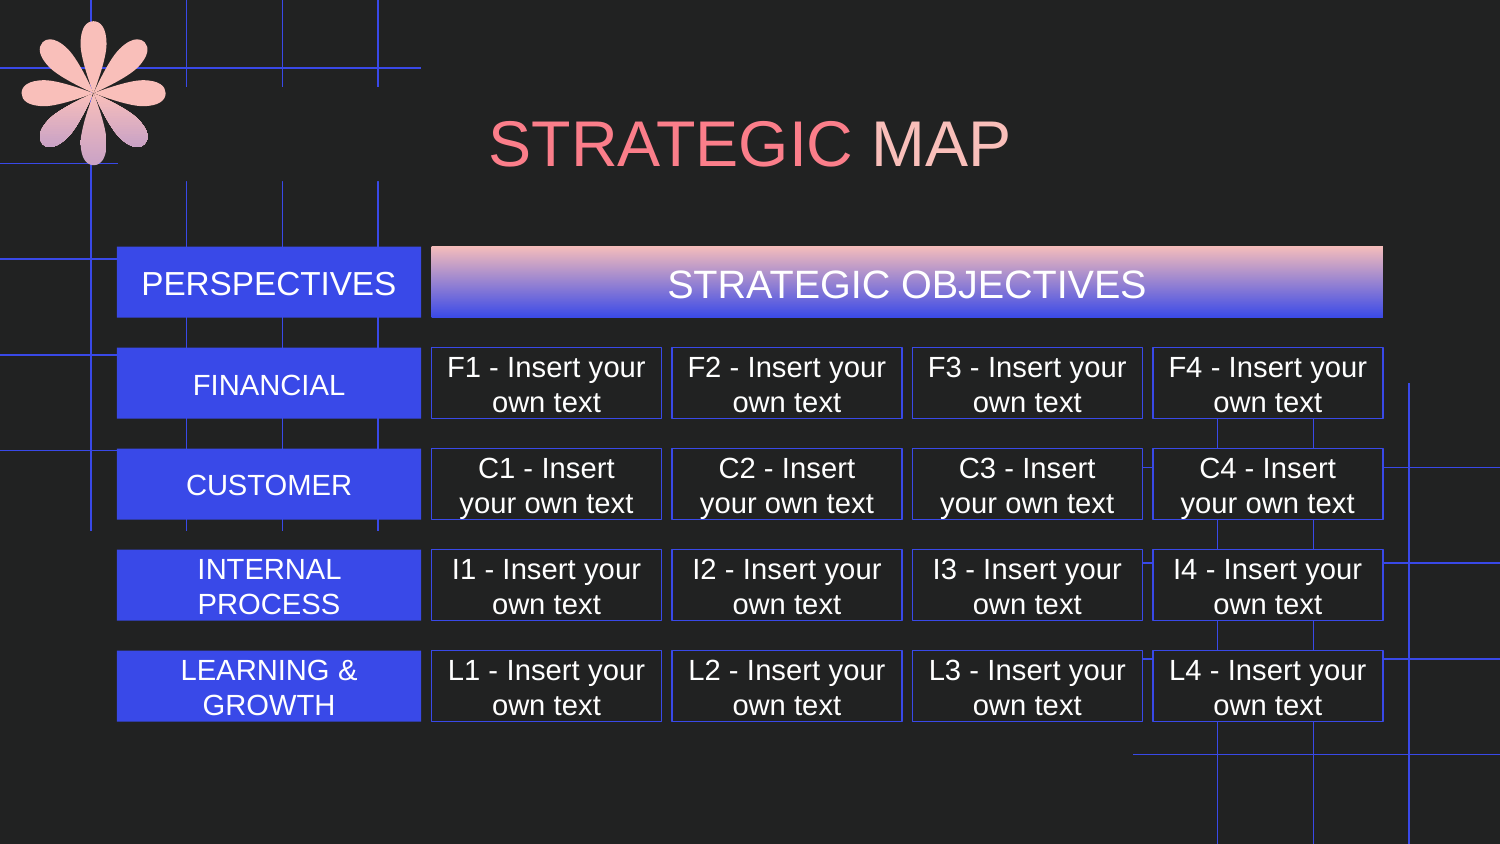

# STRATEGIC MAP
PERSPECTIVES
STRATEGIC OBJECTIVES
FINANCIAL
F1 - Insert your own text
F2 - Insert your own text
F3 - Insert your own text
F4 - Insert your own text
CUSTOMER
C1 - Insert your own text
C2 - Insert your own text
C3 - Insert your own text
C4 - Insert your own text
INTERNAL PROCESS
I1 - Insert your own text
I2 - Insert your own text
I3 - Insert your own text
I4 - Insert your own text
LEARNING & GROWTH
L1 - Insert your own text
L2 - Insert your own text
L3 - Insert your own text
L4 - Insert your own text